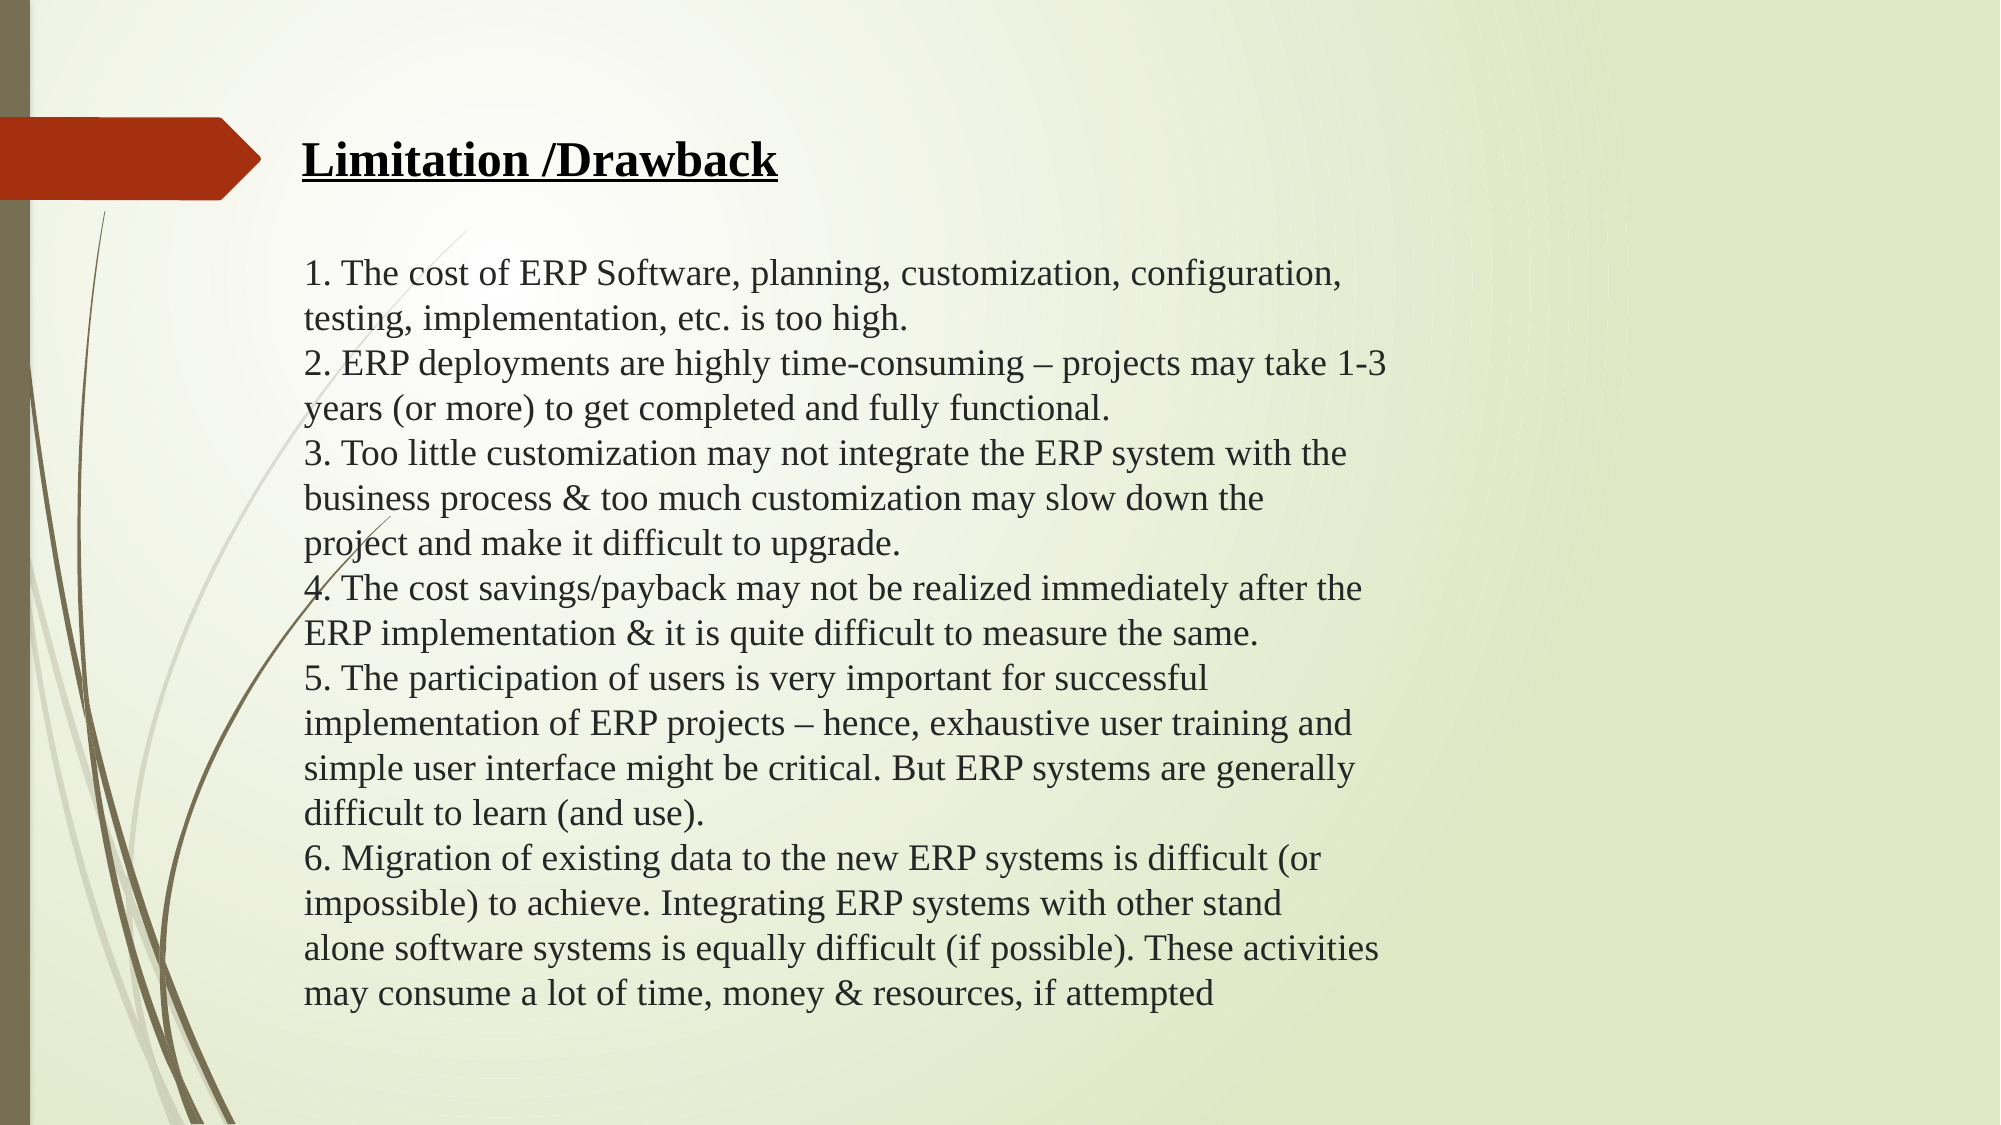

Limitation /Drawback
# 1. The cost of ERP Software, planning, customization, configuration, testing, implementation, etc. is too high. 2. ERP deployments are highly time-consuming – projects may take 1-3 years (or more) to get completed and fully functional. 3. Too little customization may not integrate the ERP system with the business process & too much customization may slow down the project and make it difficult to upgrade. 4. The cost savings/payback may not be realized immediately after the ERP implementation & it is quite difficult to measure the same. 5. The participation of users is very important for successful implementation of ERP projects – hence, exhaustive user training and simple user interface might be critical. But ERP systems are generally difficult to learn (and use). 6. Migration of existing data to the new ERP systems is difficult (or impossible) to achieve. Integrating ERP systems with other stand alone software systems is equally difficult (if possible). These activities may consume a lot of time, money & resources, if attempted